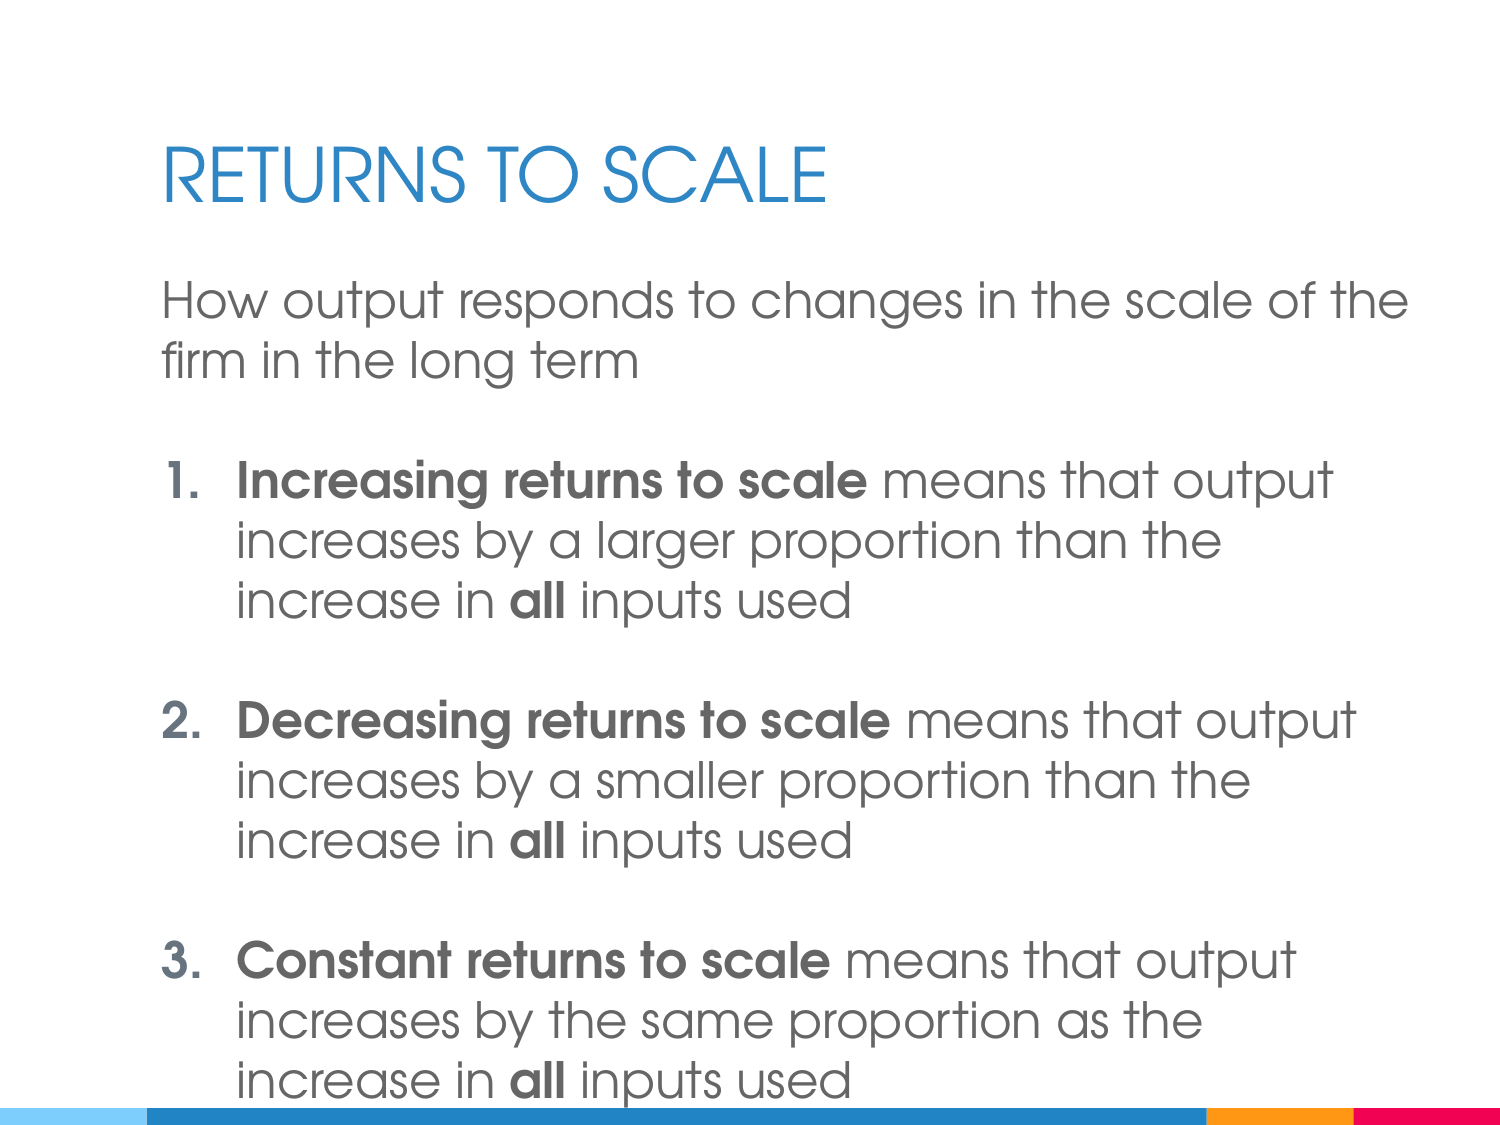

# RETURNS TO SCALE
How output responds to changes in the scale of the firm in the long term

Increasing returns to scale means that output increases by a larger proportion than the increase in all inputs used

Decreasing returns to scale means that output increases by a smaller proportion than the increase in all inputs used

Constant returns to scale means that output increases by the same proportion as the increase in all inputs used